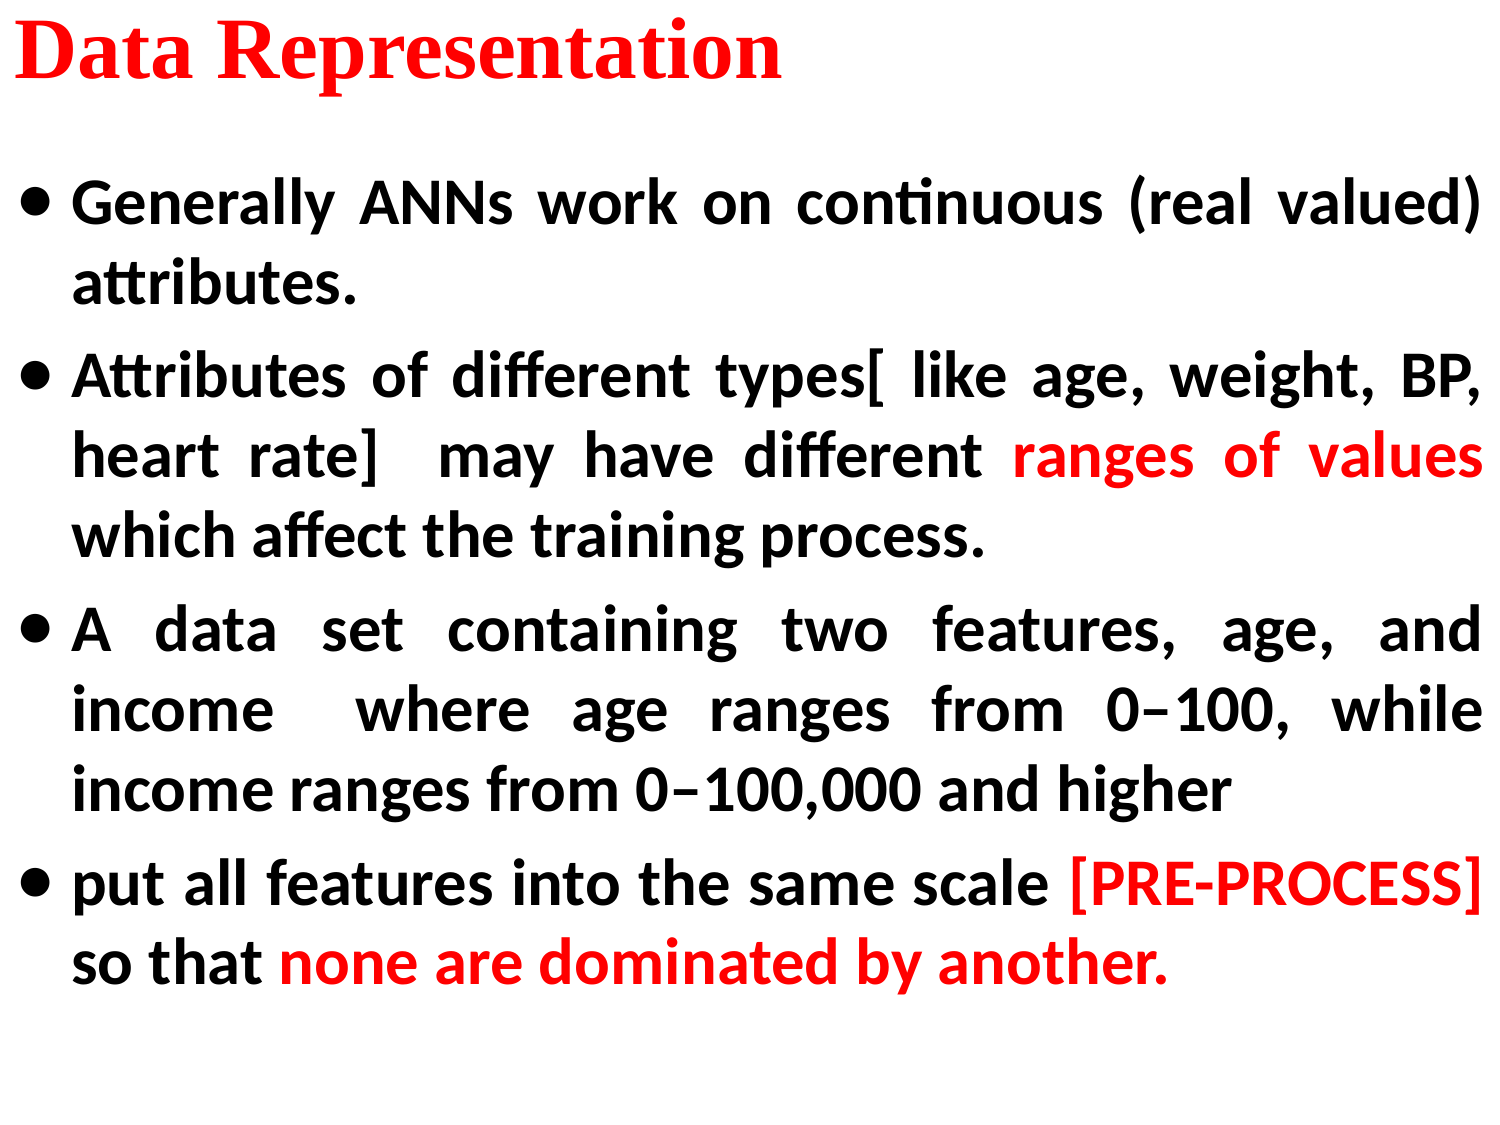

Data Representation
Generally ANNs work on continuous (real valued) attributes.
Attributes of different types[ like age, weight, BP, heart rate]  may have different ranges of values which affect the training process.
A data set containing two features, age, and income  where age ranges from 0–100, while income ranges from 0–100,000 and higher
put all features into the same scale [PRE-PROCESS] so that none are dominated by another.